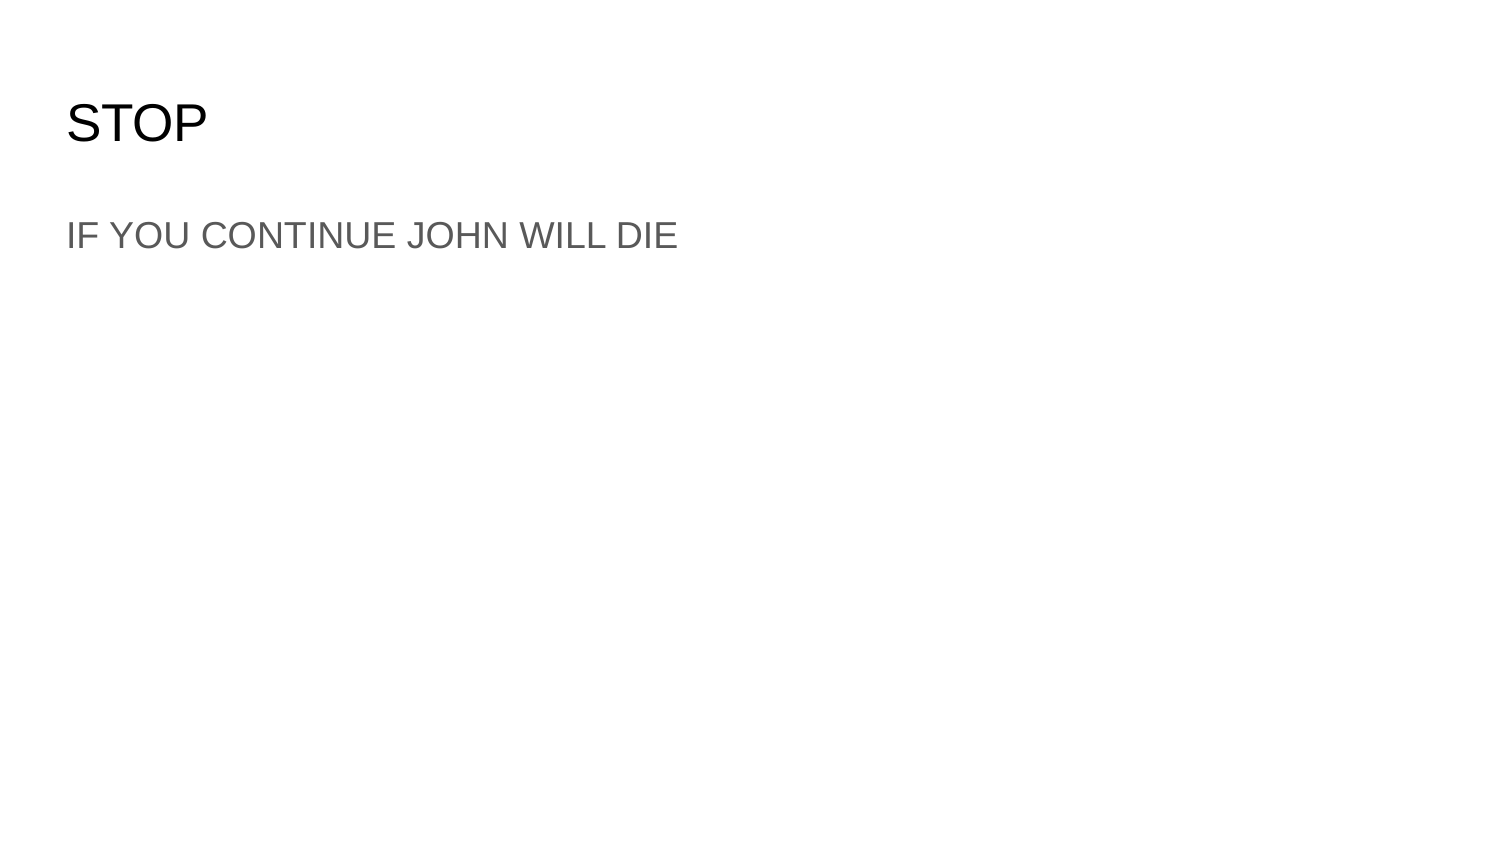

# STOP
IF YOU CONTINUE JOHN WILL DIE